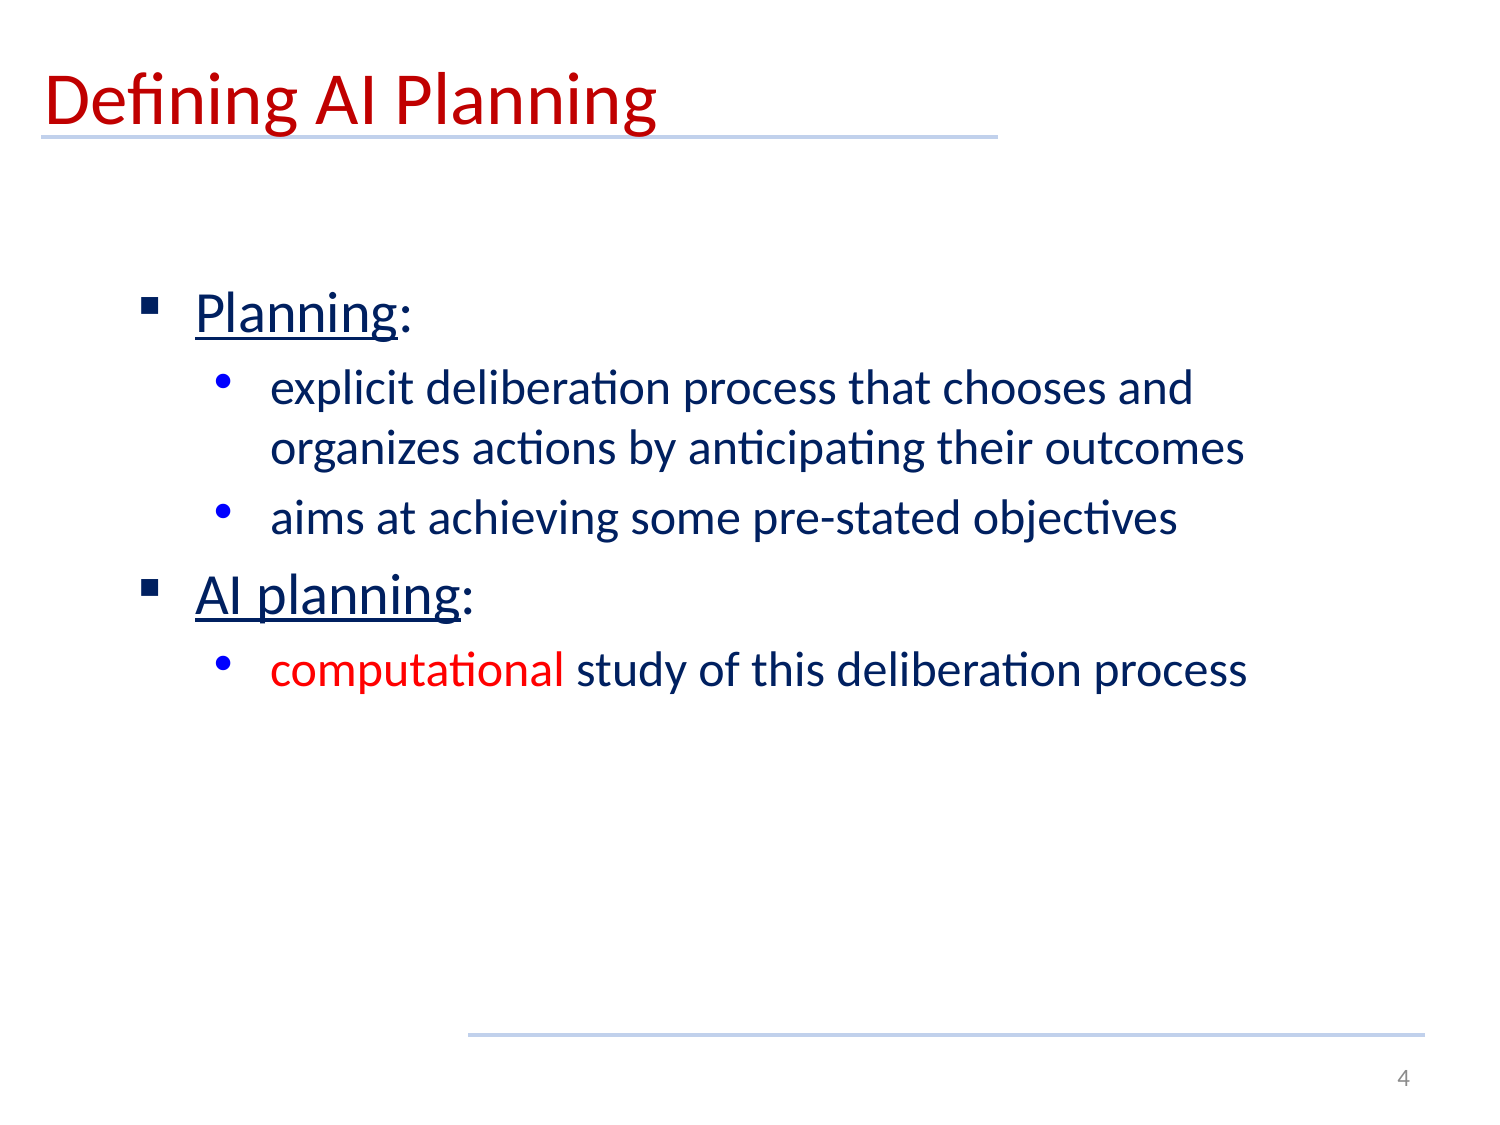

# Defining AI Planning
Planning:
explicit deliberation process that chooses and organizes actions by anticipating their outcomes
aims at achieving some pre-stated objectives
AI planning:
computational study of this deliberation process
4